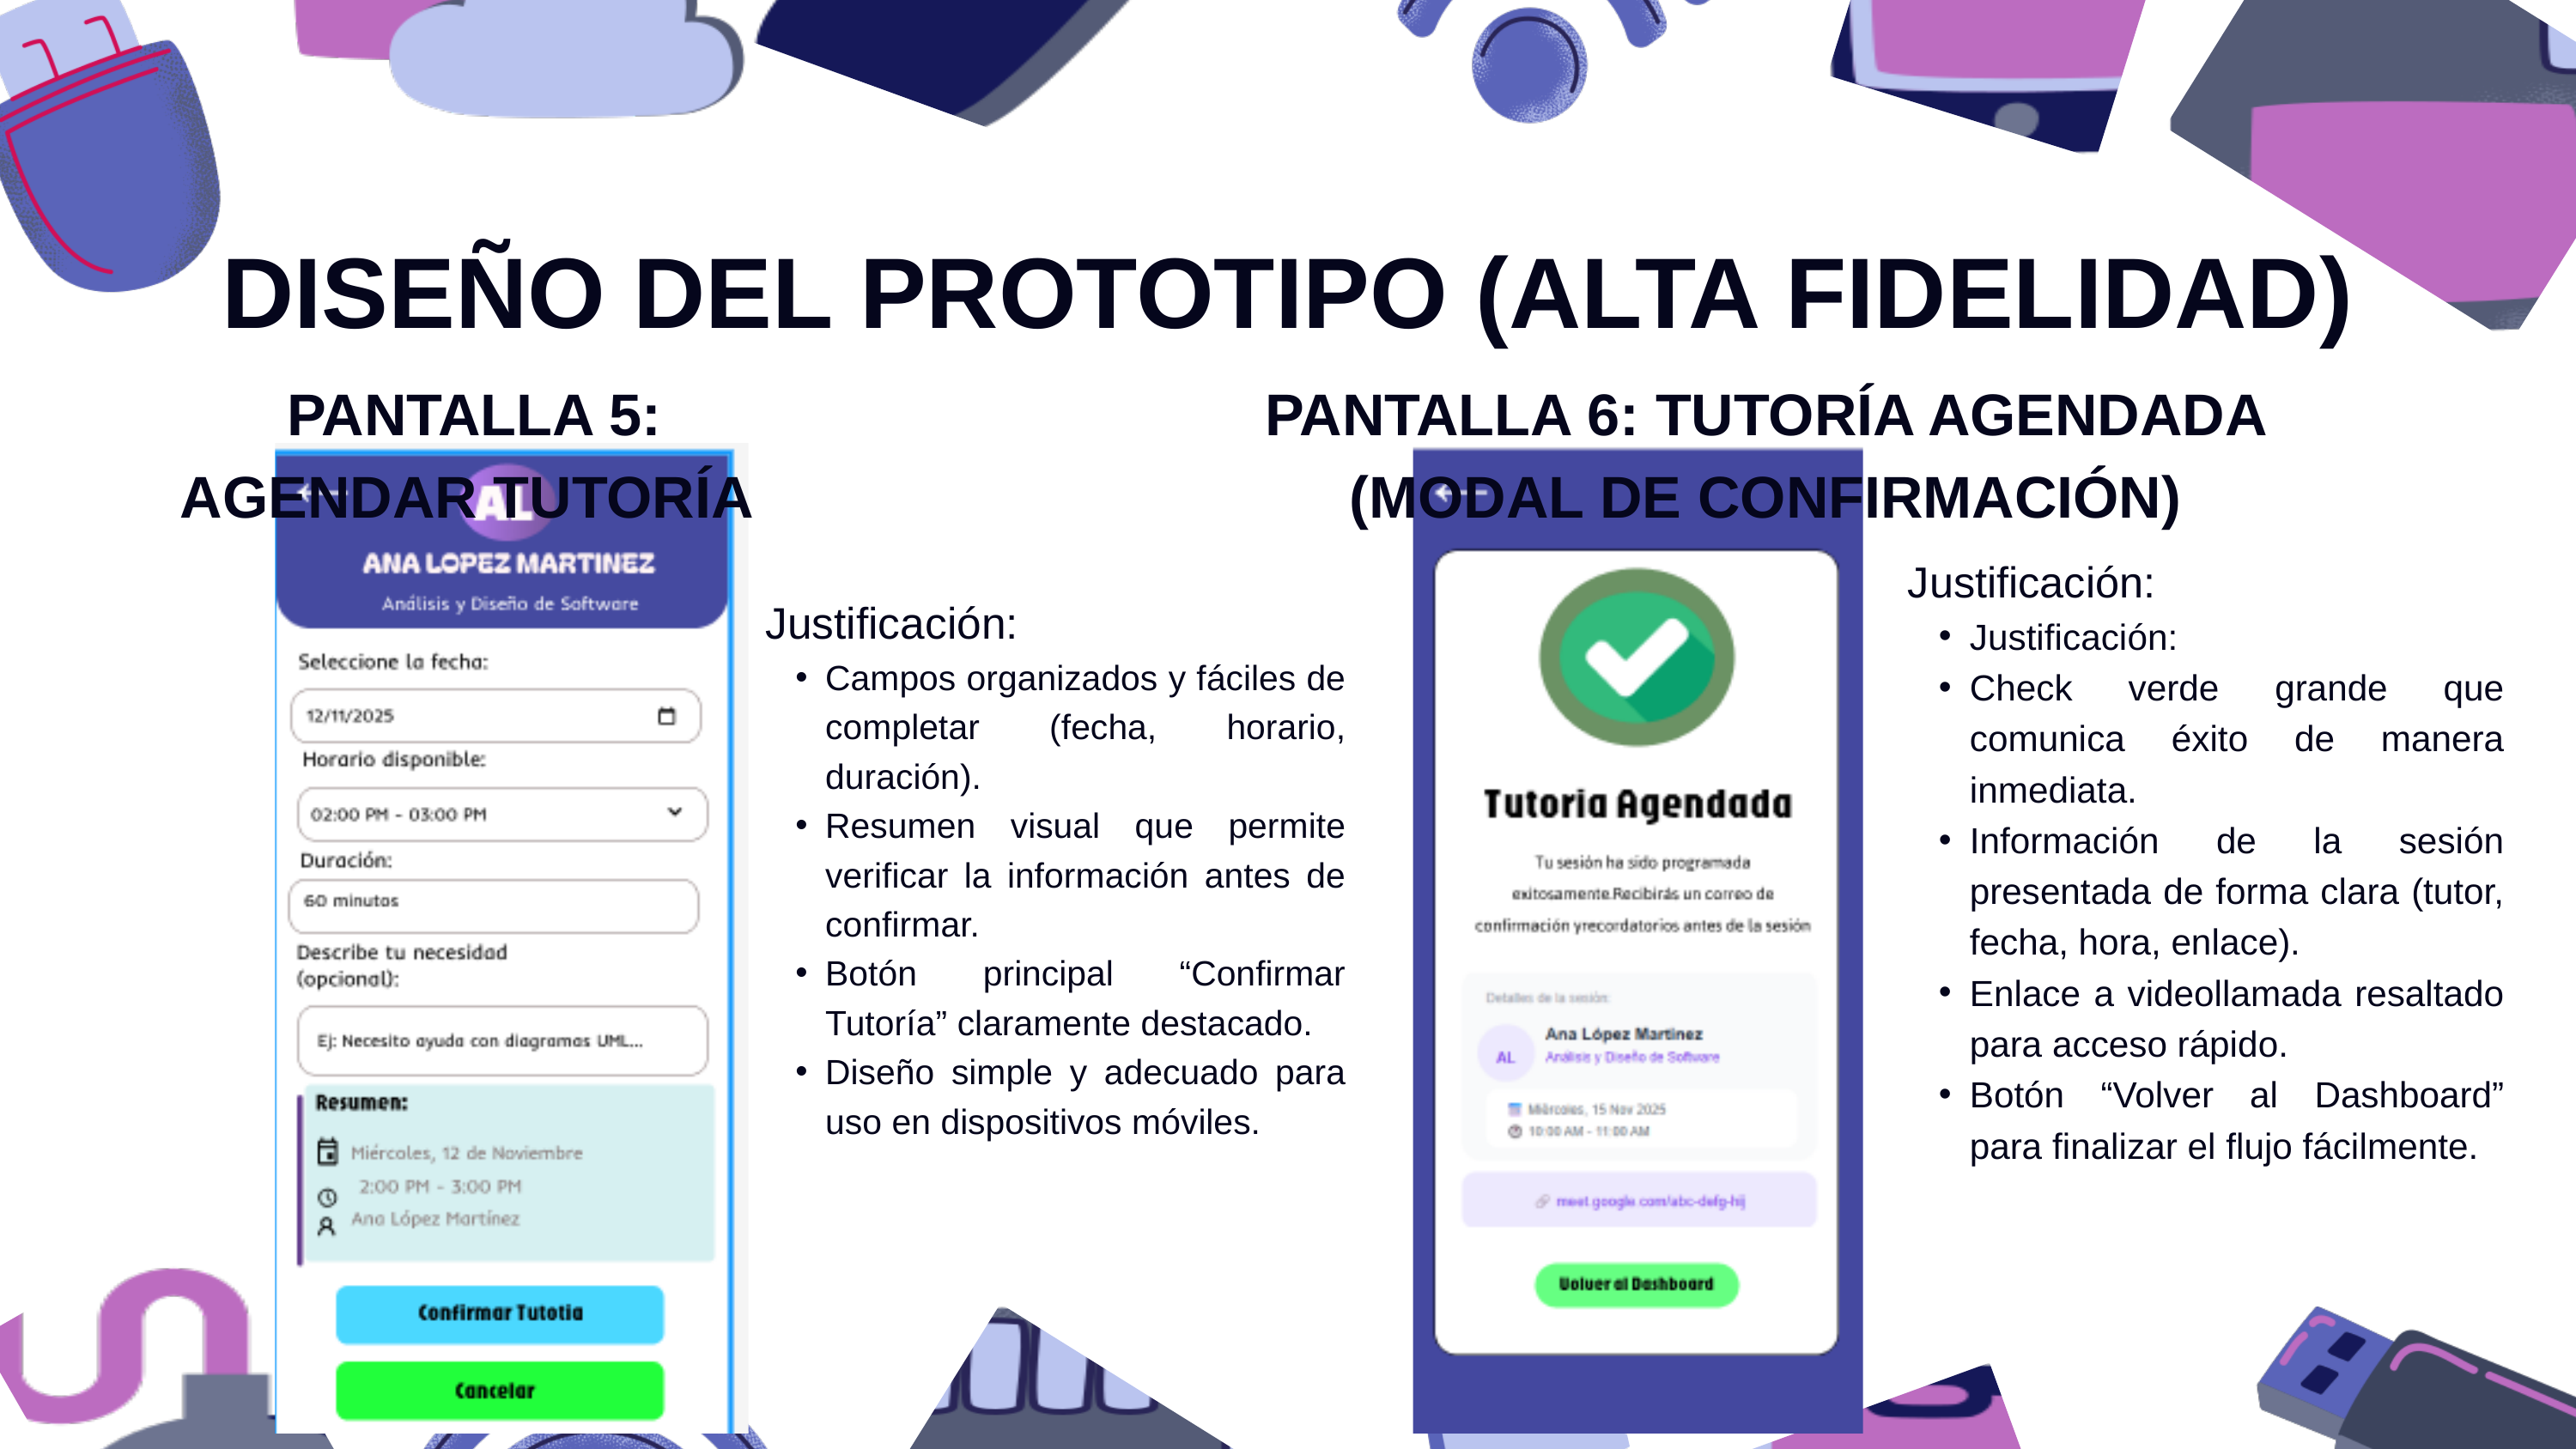

DISEÑO DEL PROTOTIPO (ALTA FIDELIDAD)
PANTALLA 5: AGENDAR TUTORÍA
PANTALLA 6: TUTORÍA AGENDADA (MODAL DE CONFIRMACIÓN)

Justificación:
Justificación:
Check verde grande que comunica éxito de manera inmediata.
Información de la sesión presentada de forma clara (tutor, fecha, hora, enlace).
Enlace a videollamada resaltado para acceso rápido.
Botón “Volver al Dashboard” para finalizar el flujo fácilmente.

Justificación:
Campos organizados y fáciles de completar (fecha, horario, duración).
Resumen visual que permite verificar la información antes de confirmar.
Botón principal “Confirmar Tutoría” claramente destacado.
Diseño simple y adecuado para uso en dispositivos móviles.